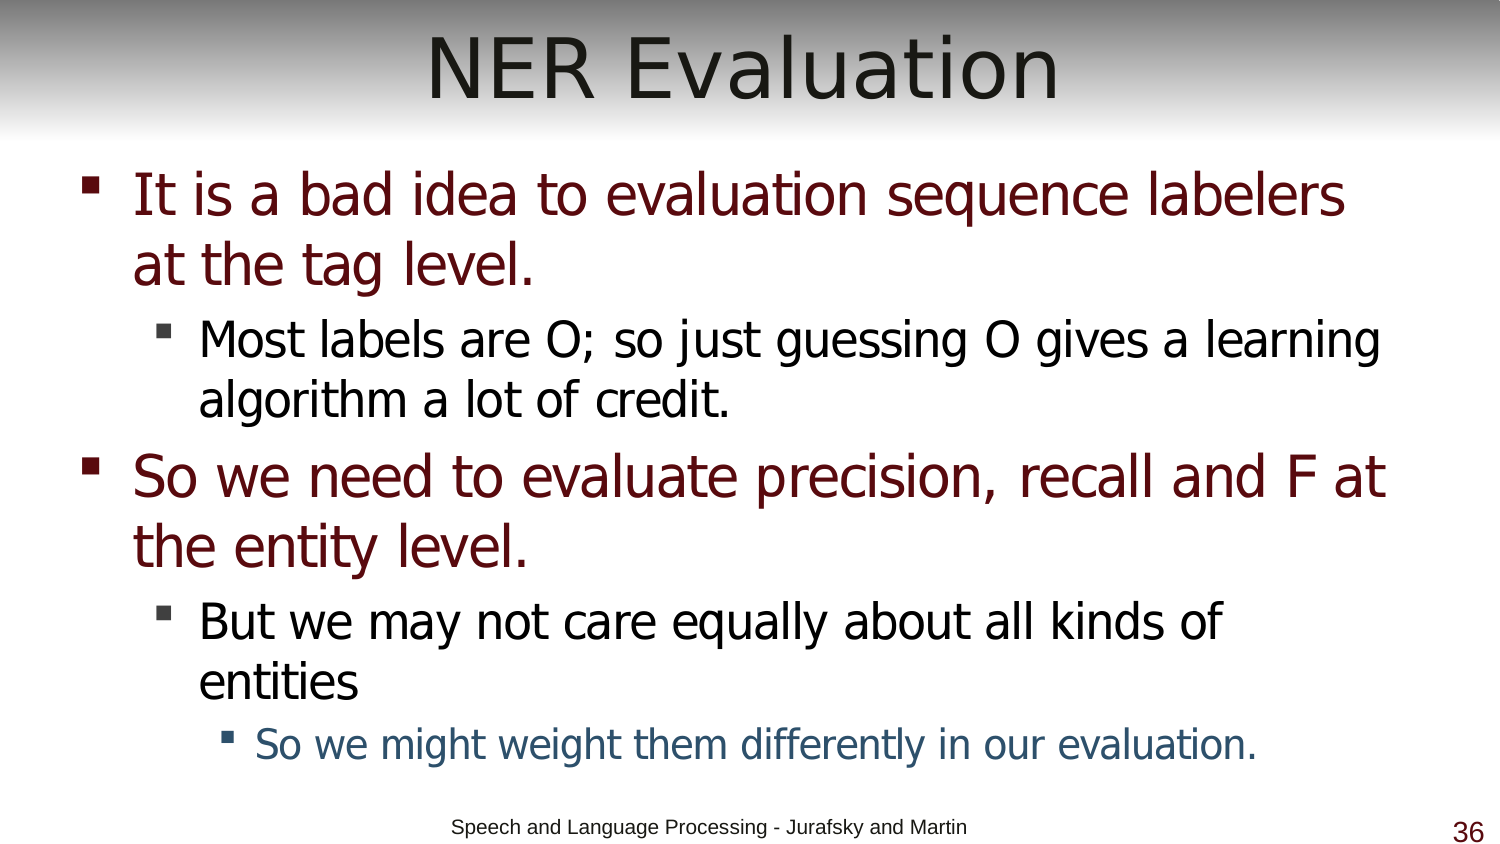

# NER Evaluation
It is a bad idea to evaluation sequence labelers at the tag level.
Most labels are O; so just guessing O gives a learning algorithm a lot of credit.
So we need to evaluate precision, recall and F at the entity level.
But we may not care equally about all kinds of entities
So we might weight them differently in our evaluation.
                                         Speech and Language Processing - Jurafsky and Martin
36